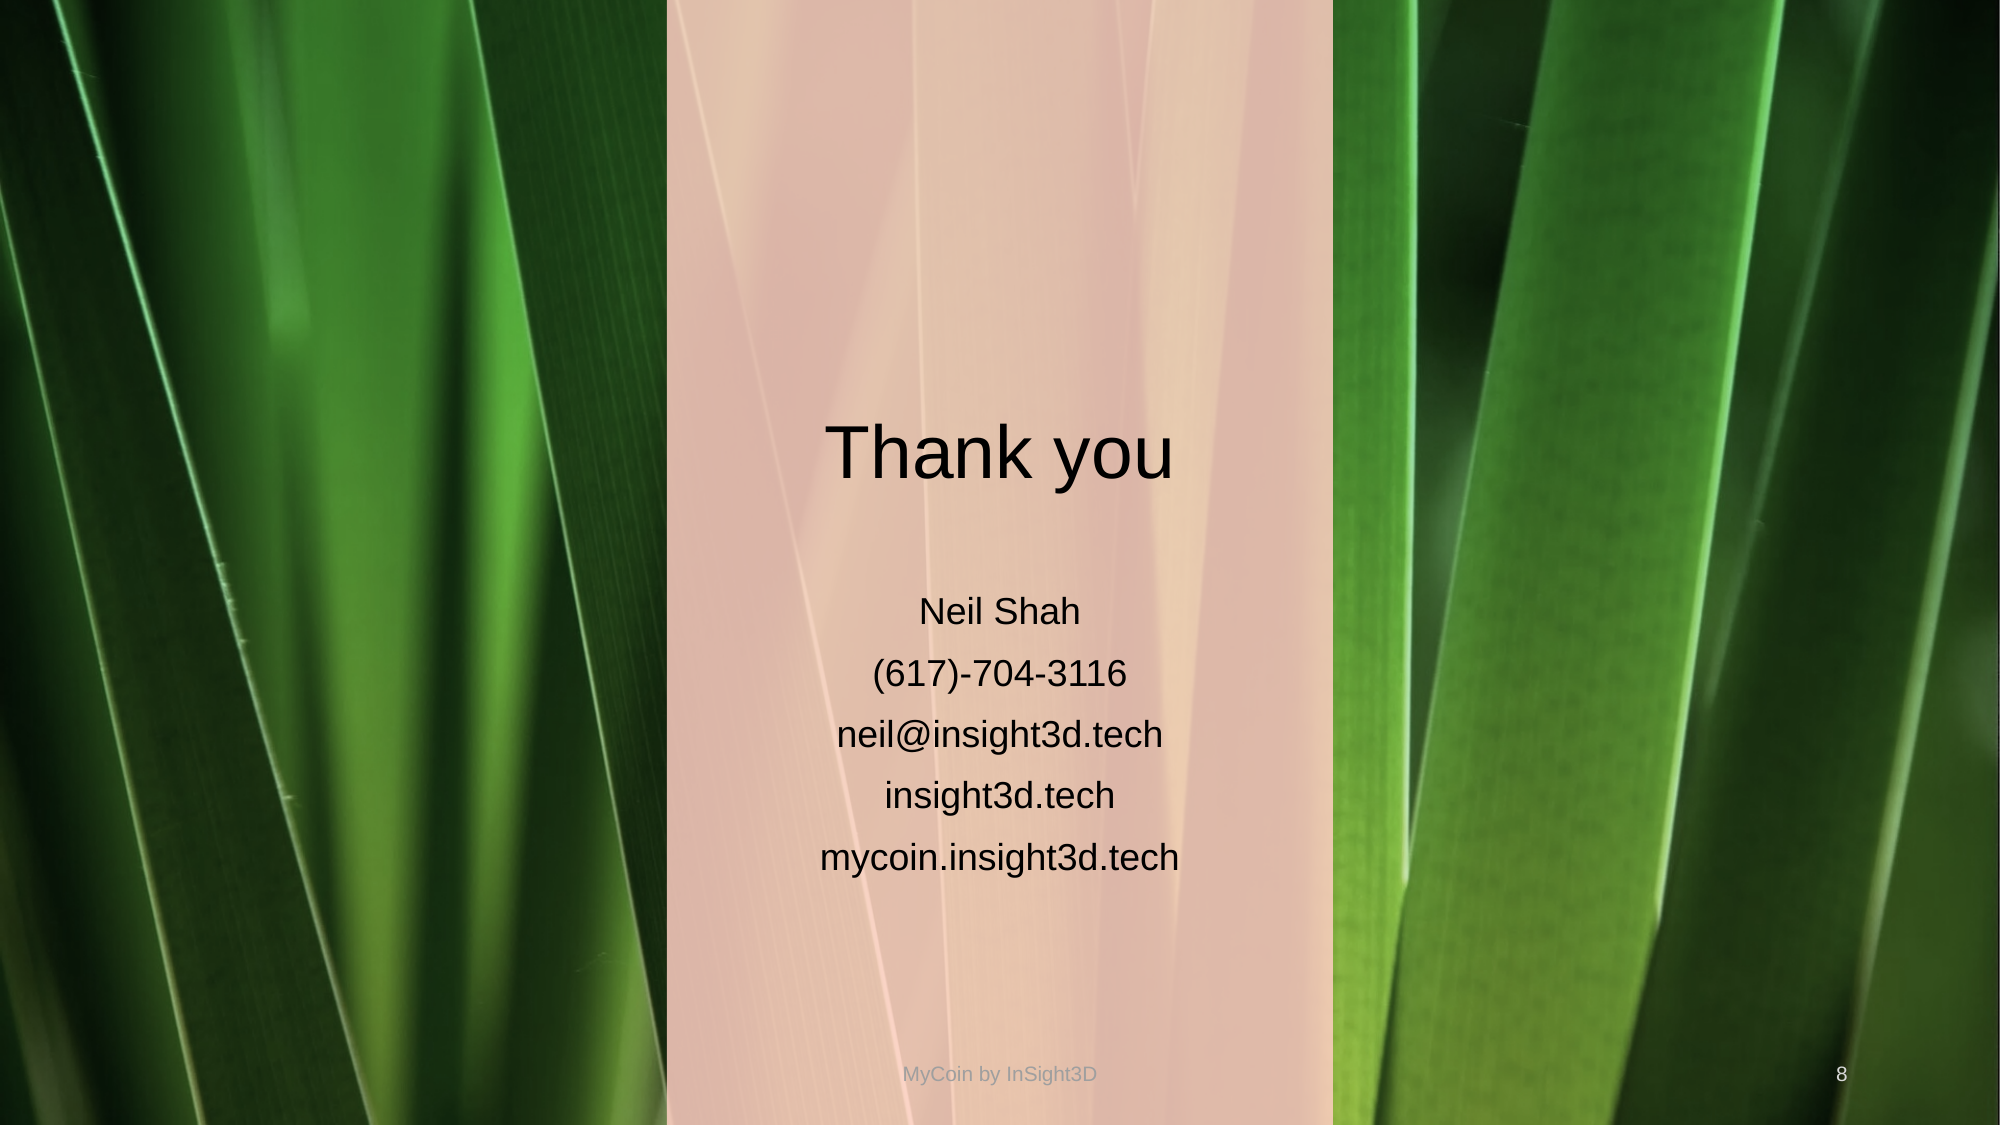

# Thank you
Neil Shah
(617)-704-3116
neil@insight3d.tech
insight3d.tech
mycoin.insight3d.tech
MyCoin by InSight3D
8